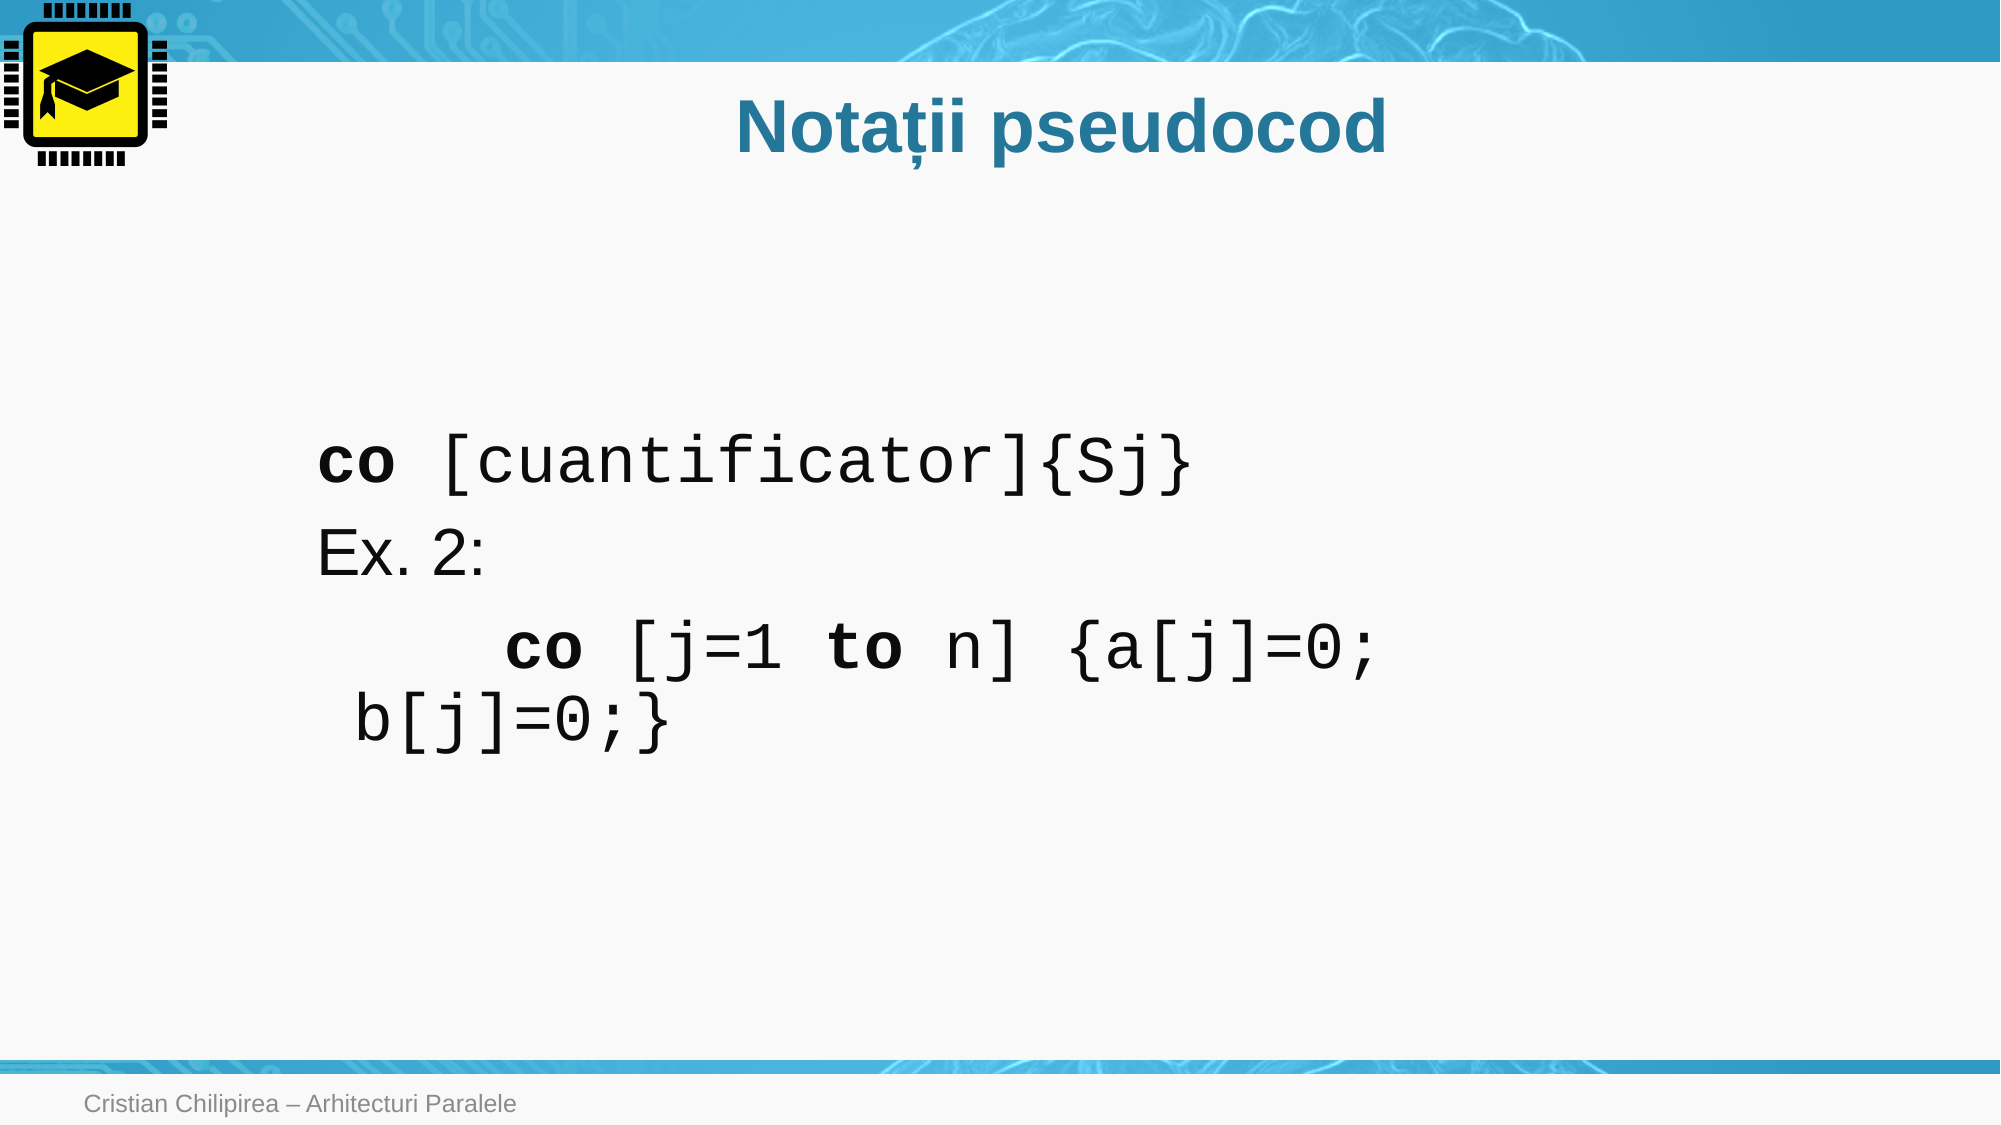

# Notații pseudocod
co [cuantificator]{Sj}
Ex. 2:
	 	co [j=1 to n] {a[j]=0; b[j]=0;}

Cristian Chilipirea – Arhitecturi Paralele